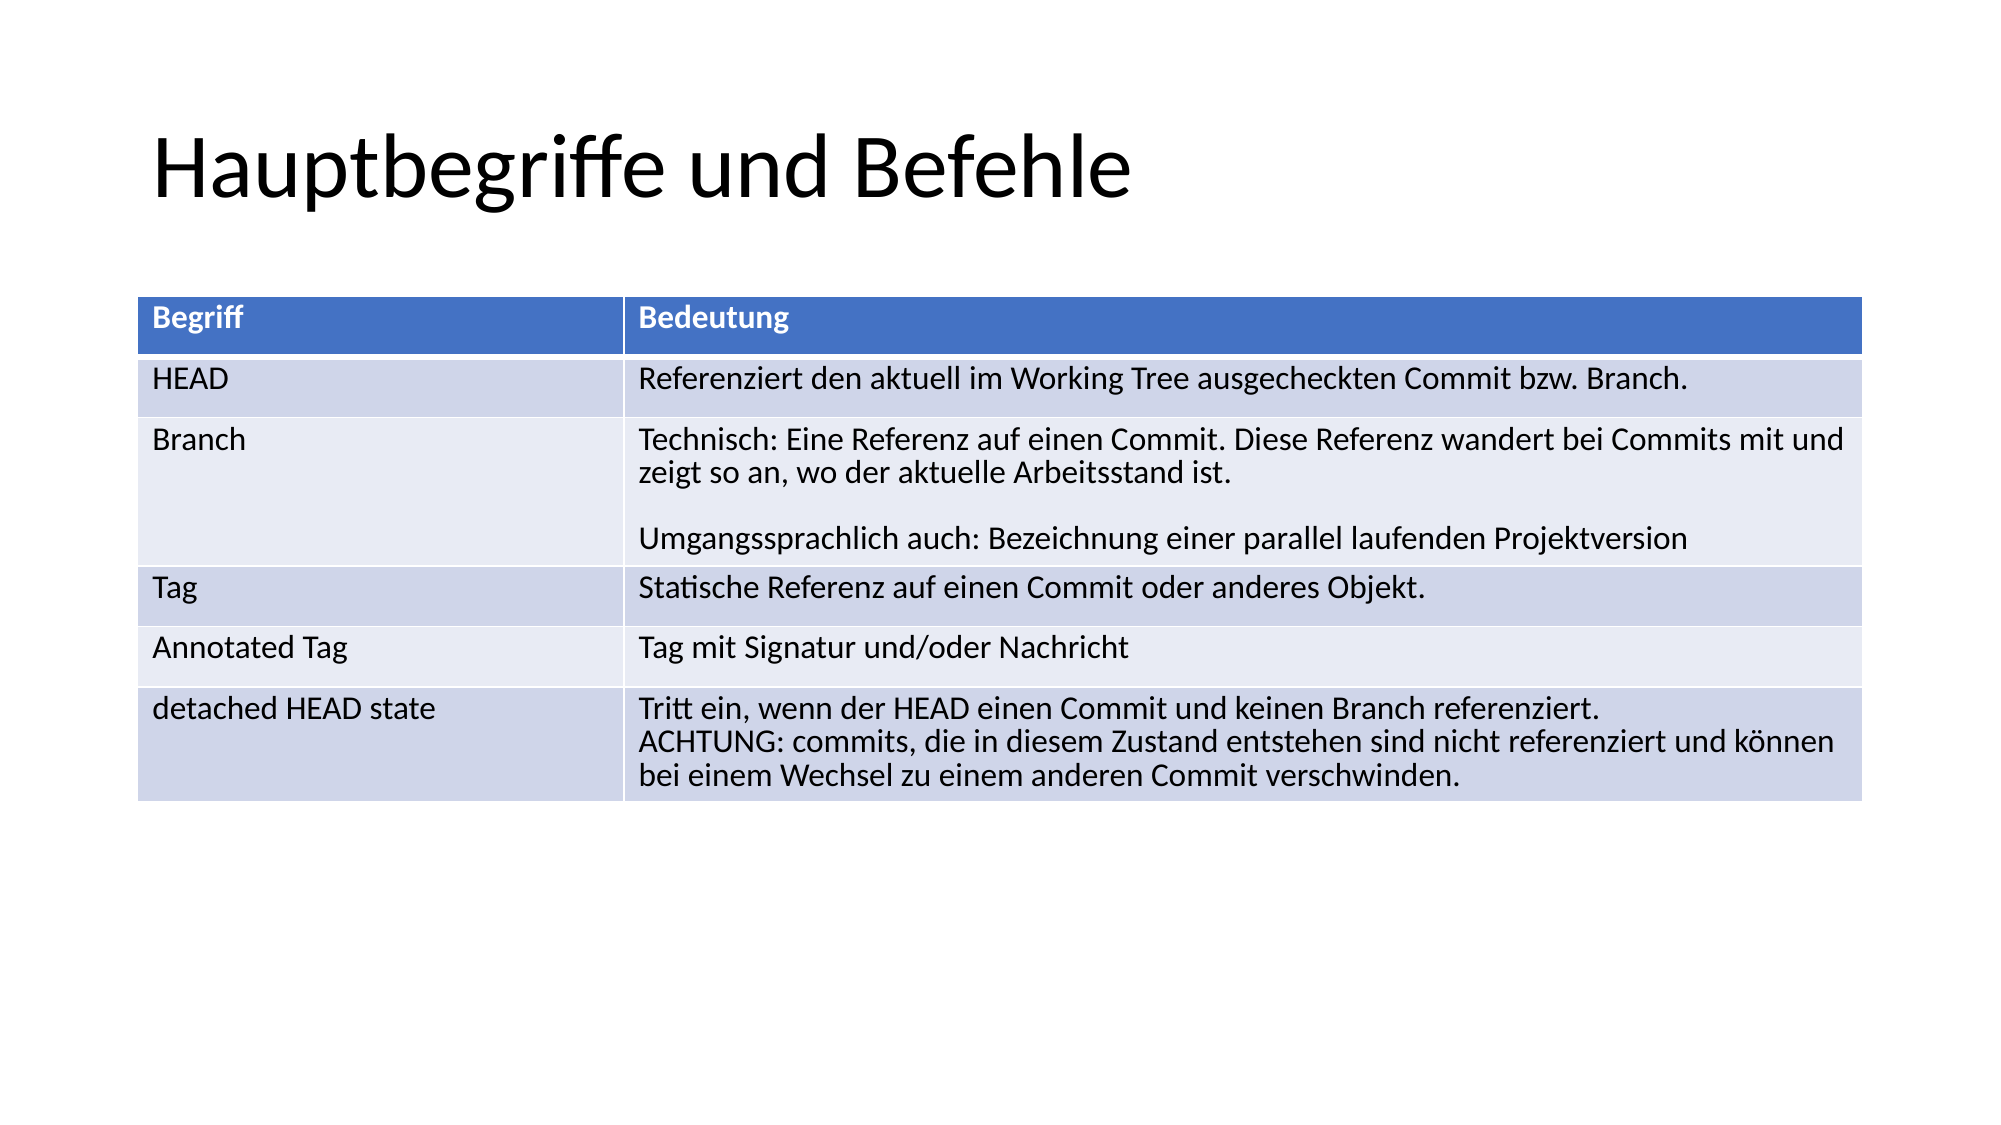

# Hauptbegriffe und Befehle
| Begriff | Bedeutung |
| --- | --- |
| HEAD | Referenziert den aktuell im Working Tree ausgecheckten Commit bzw. Branch. |
| Branch | Technisch: Eine Referenz auf einen Commit. Diese Referenz wandert bei Commits mit und zeigt so an, wo der aktuelle Arbeitsstand ist. Umgangssprachlich auch: Bezeichnung einer parallel laufenden Projektversion |
| Tag | Statische Referenz auf einen Commit oder anderes Objekt. |
| Annotated Tag | Tag mit Signatur und/oder Nachricht |
| detached HEAD state | Tritt ein, wenn der HEAD einen Commit und keinen Branch referenziert. ACHTUNG: commits, die in diesem Zustand entstehen sind nicht referenziert und können bei einem Wechsel zu einem anderen Commit verschwinden. |